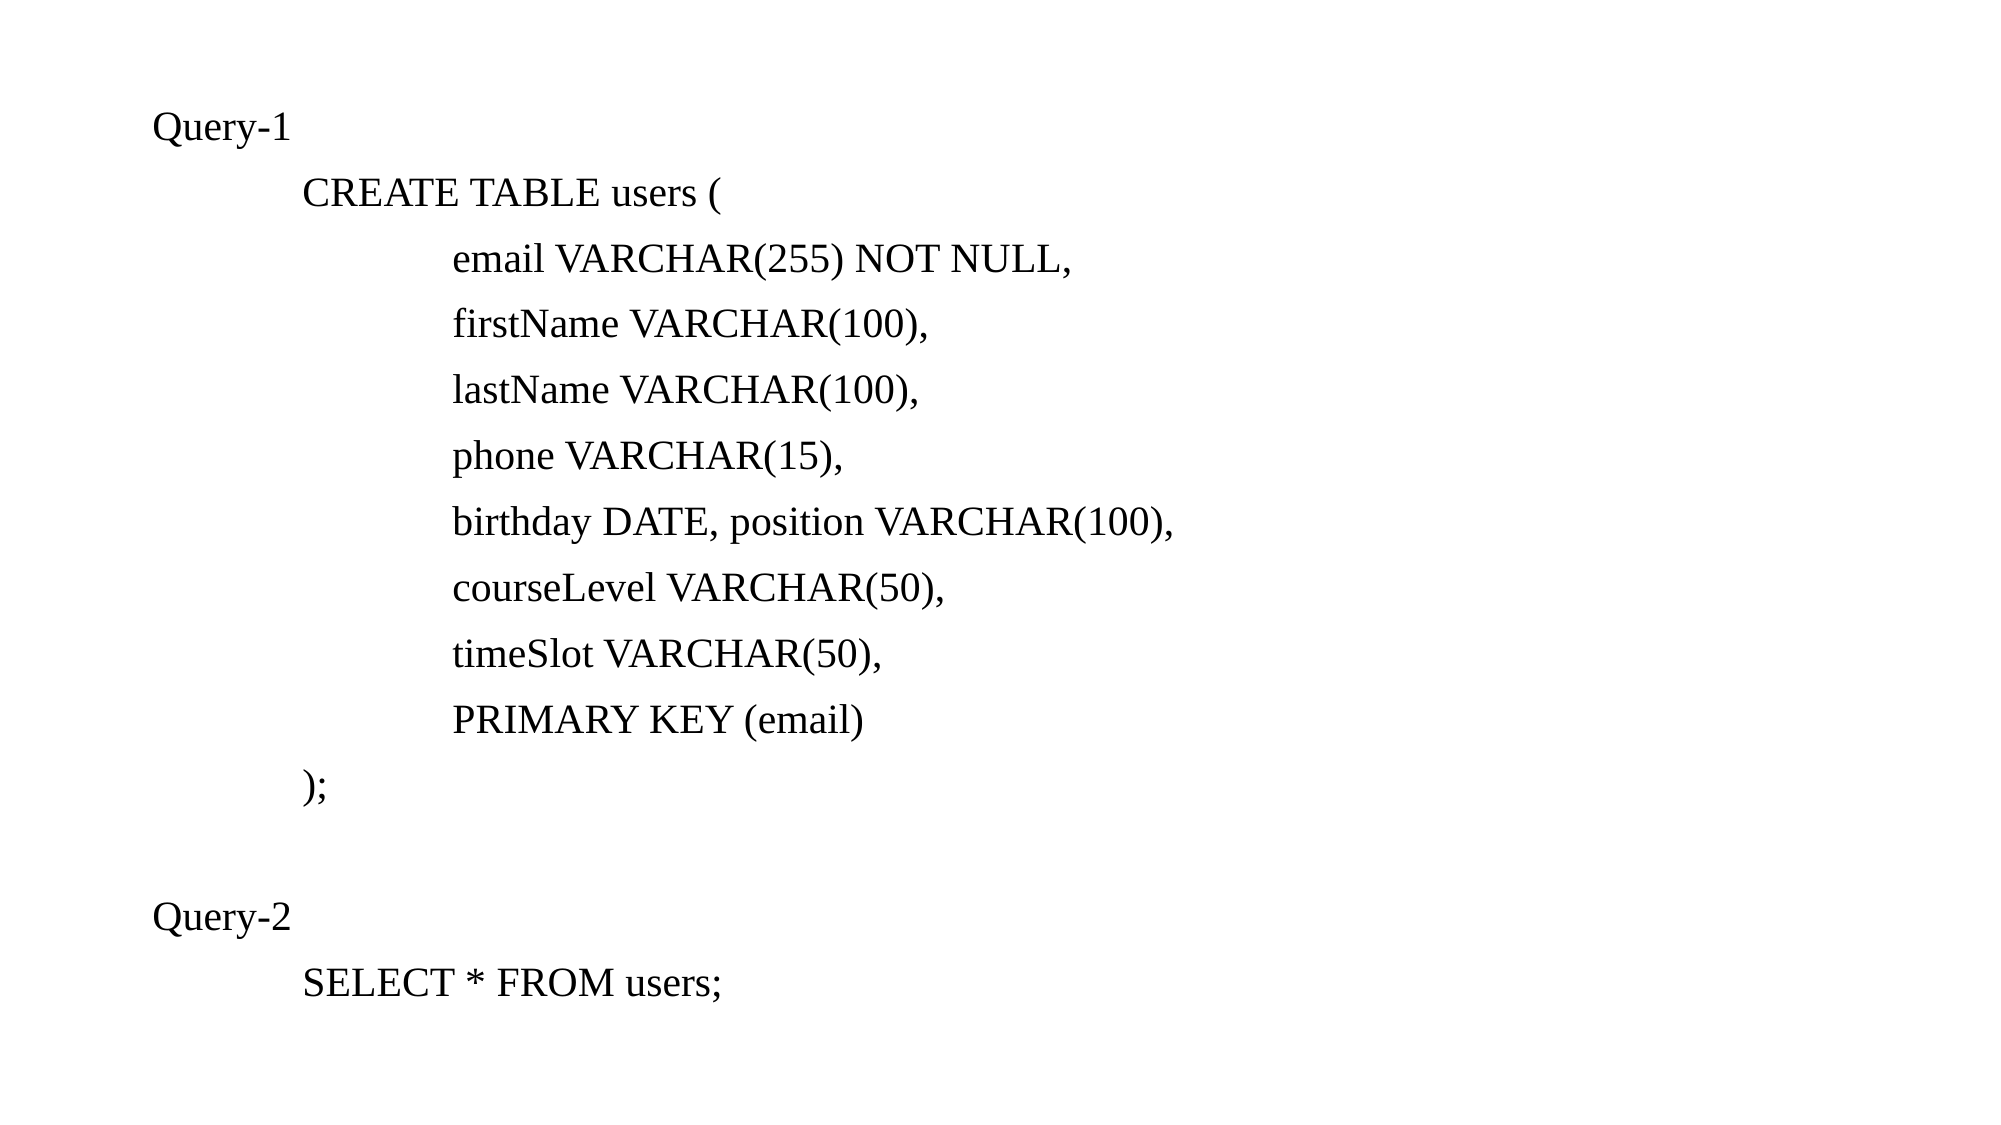

Query-1
	CREATE TABLE users (
		email VARCHAR(255) NOT NULL,
		firstName VARCHAR(100),
		lastName VARCHAR(100),
		phone VARCHAR(15),
		birthday DATE, position VARCHAR(100),
		courseLevel VARCHAR(50),
		timeSlot VARCHAR(50),
		PRIMARY KEY (email)
	);

Query-2
	SELECT * FROM users;